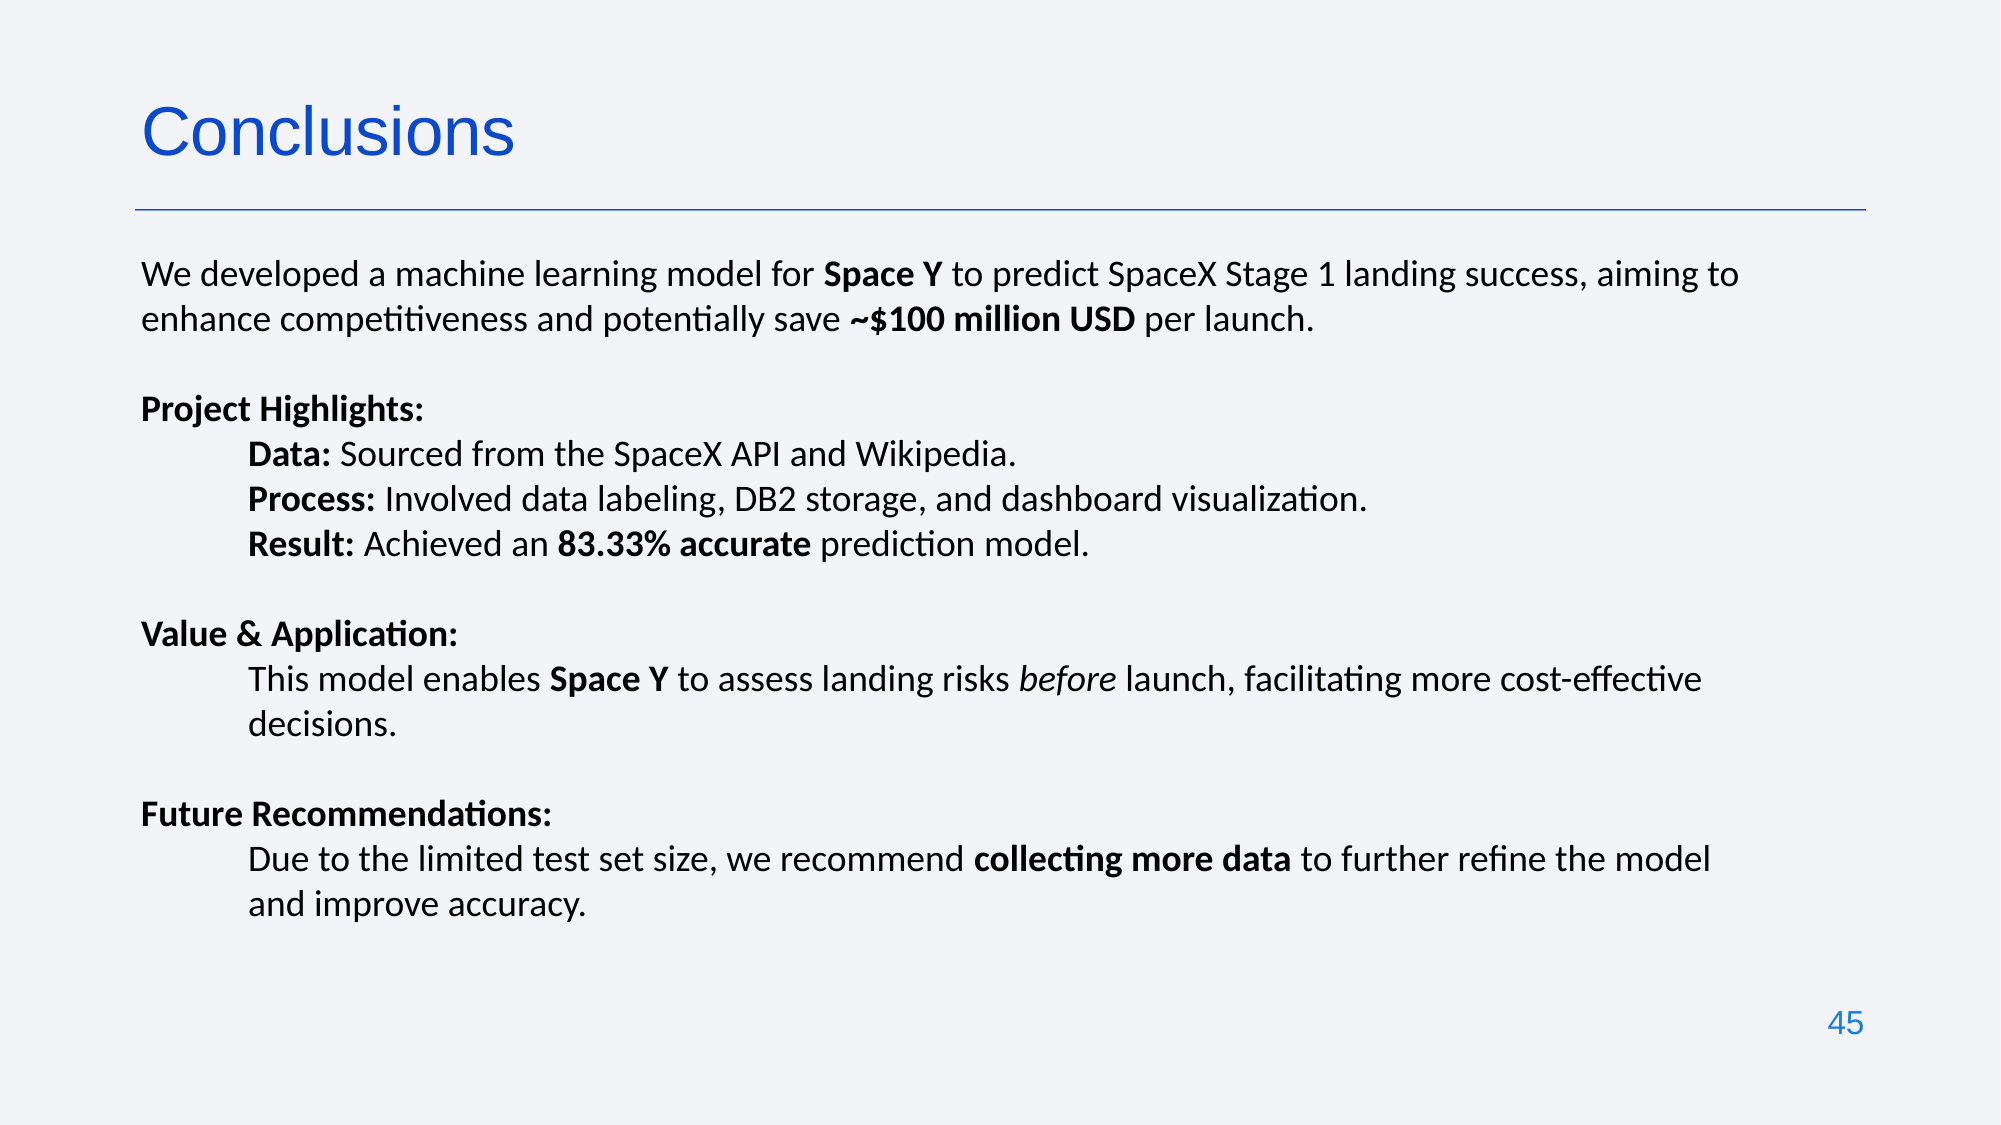

Conclusions
We developed a machine learning model for Space Y to predict SpaceX Stage 1 landing success, aiming to enhance competitiveness and potentially save ~$100 million USD per launch.

Project Highlights:
Data: Sourced from the SpaceX API and Wikipedia.
Process: Involved data labeling, DB2 storage, and dashboard visualization.
Result: Achieved an 83.33% accurate prediction model.

Value & Application:
This model enables Space Y to assess landing risks before launch, facilitating more cost-effective decisions.

Future Recommendations:
Due to the limited test set size, we recommend collecting more data to further refine the model and improve accuracy.
45